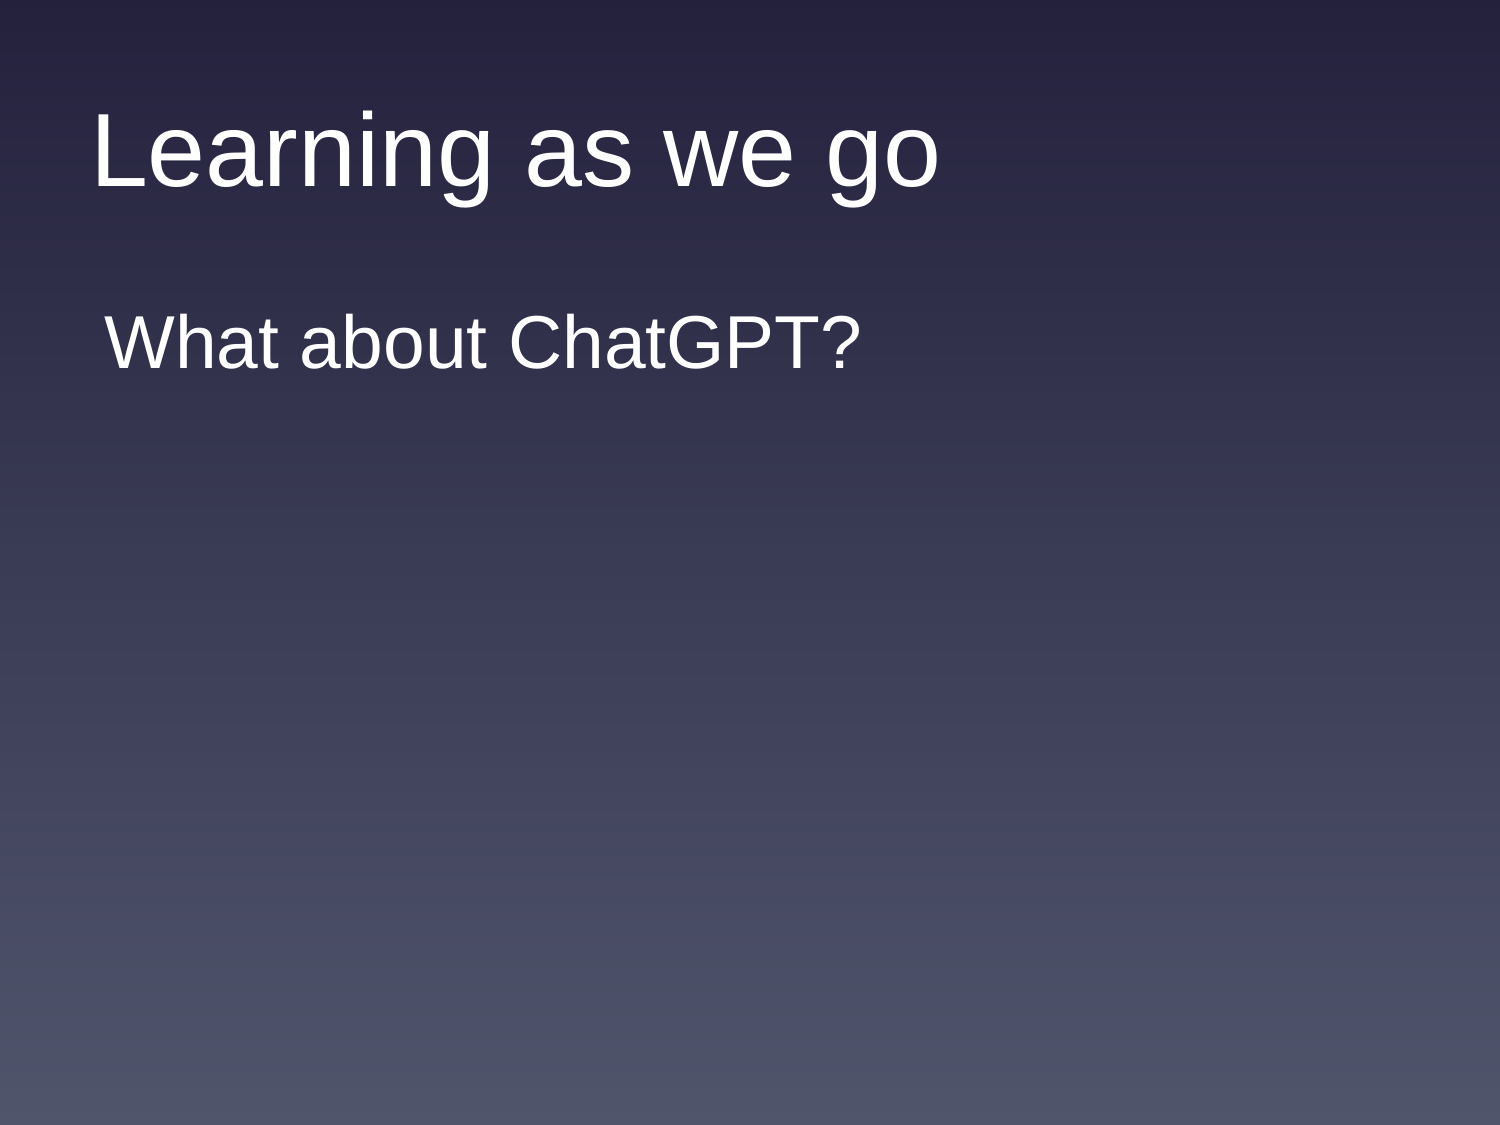

# Learning as we go
What about ChatGPT?